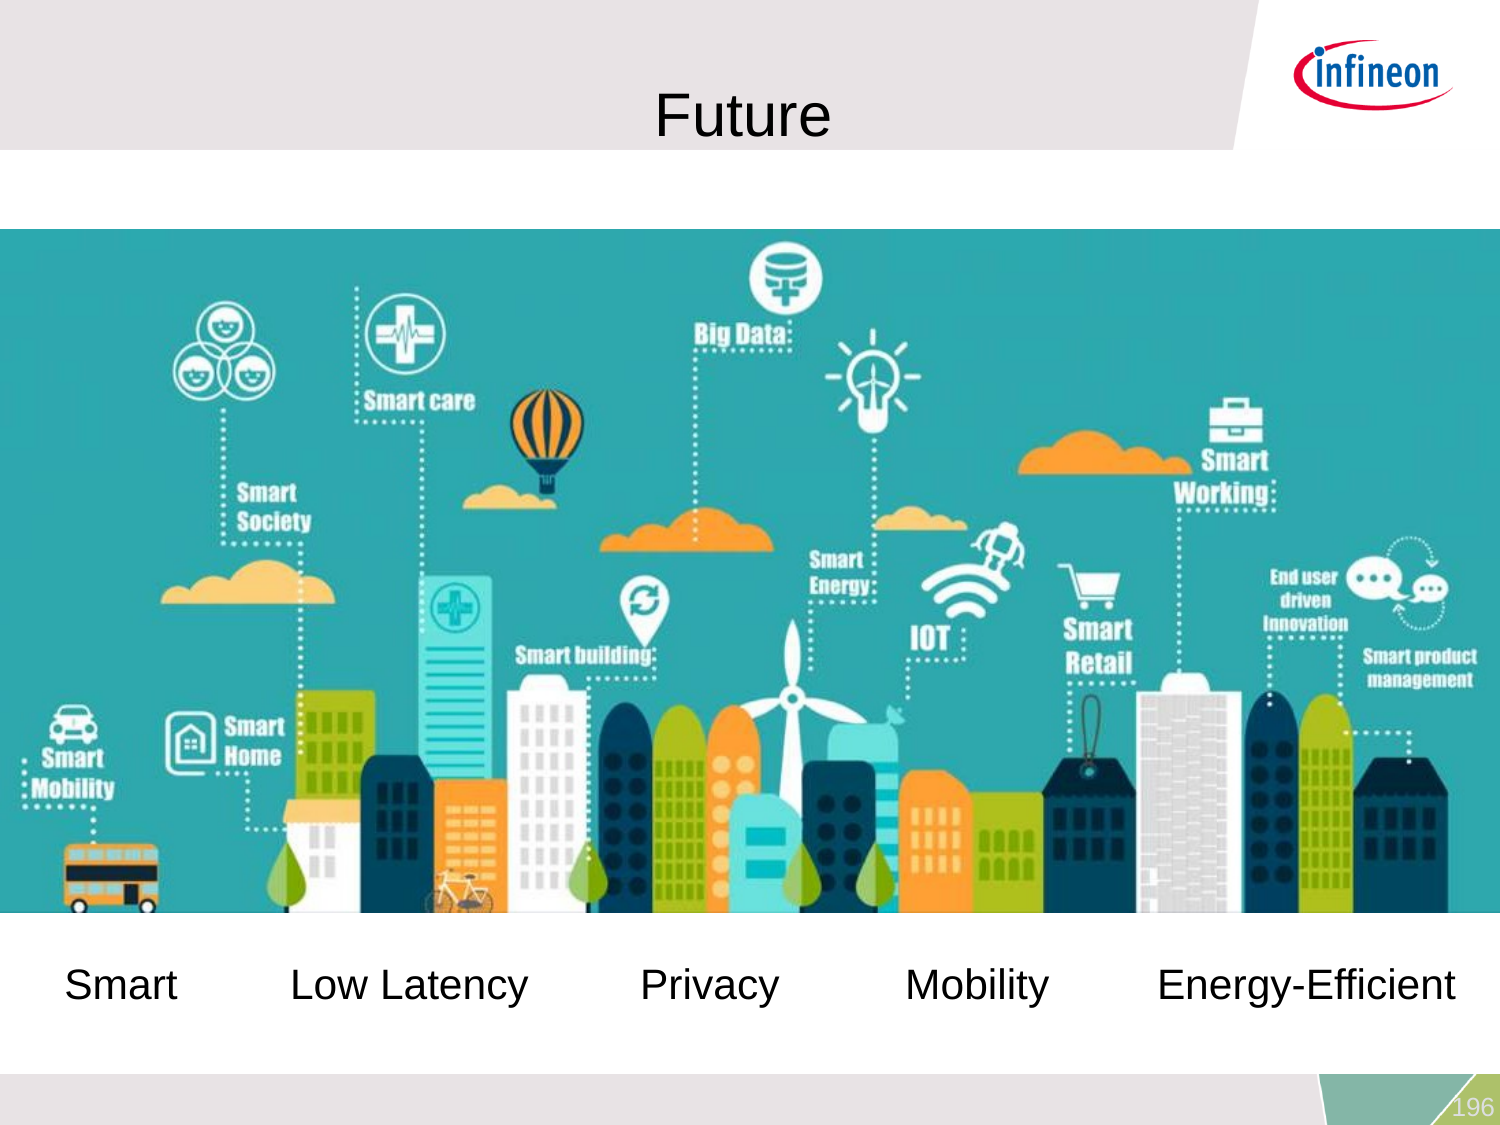

# Future

Smart
Low Latency
Privacy
Mobility
Energy-Efficient
196